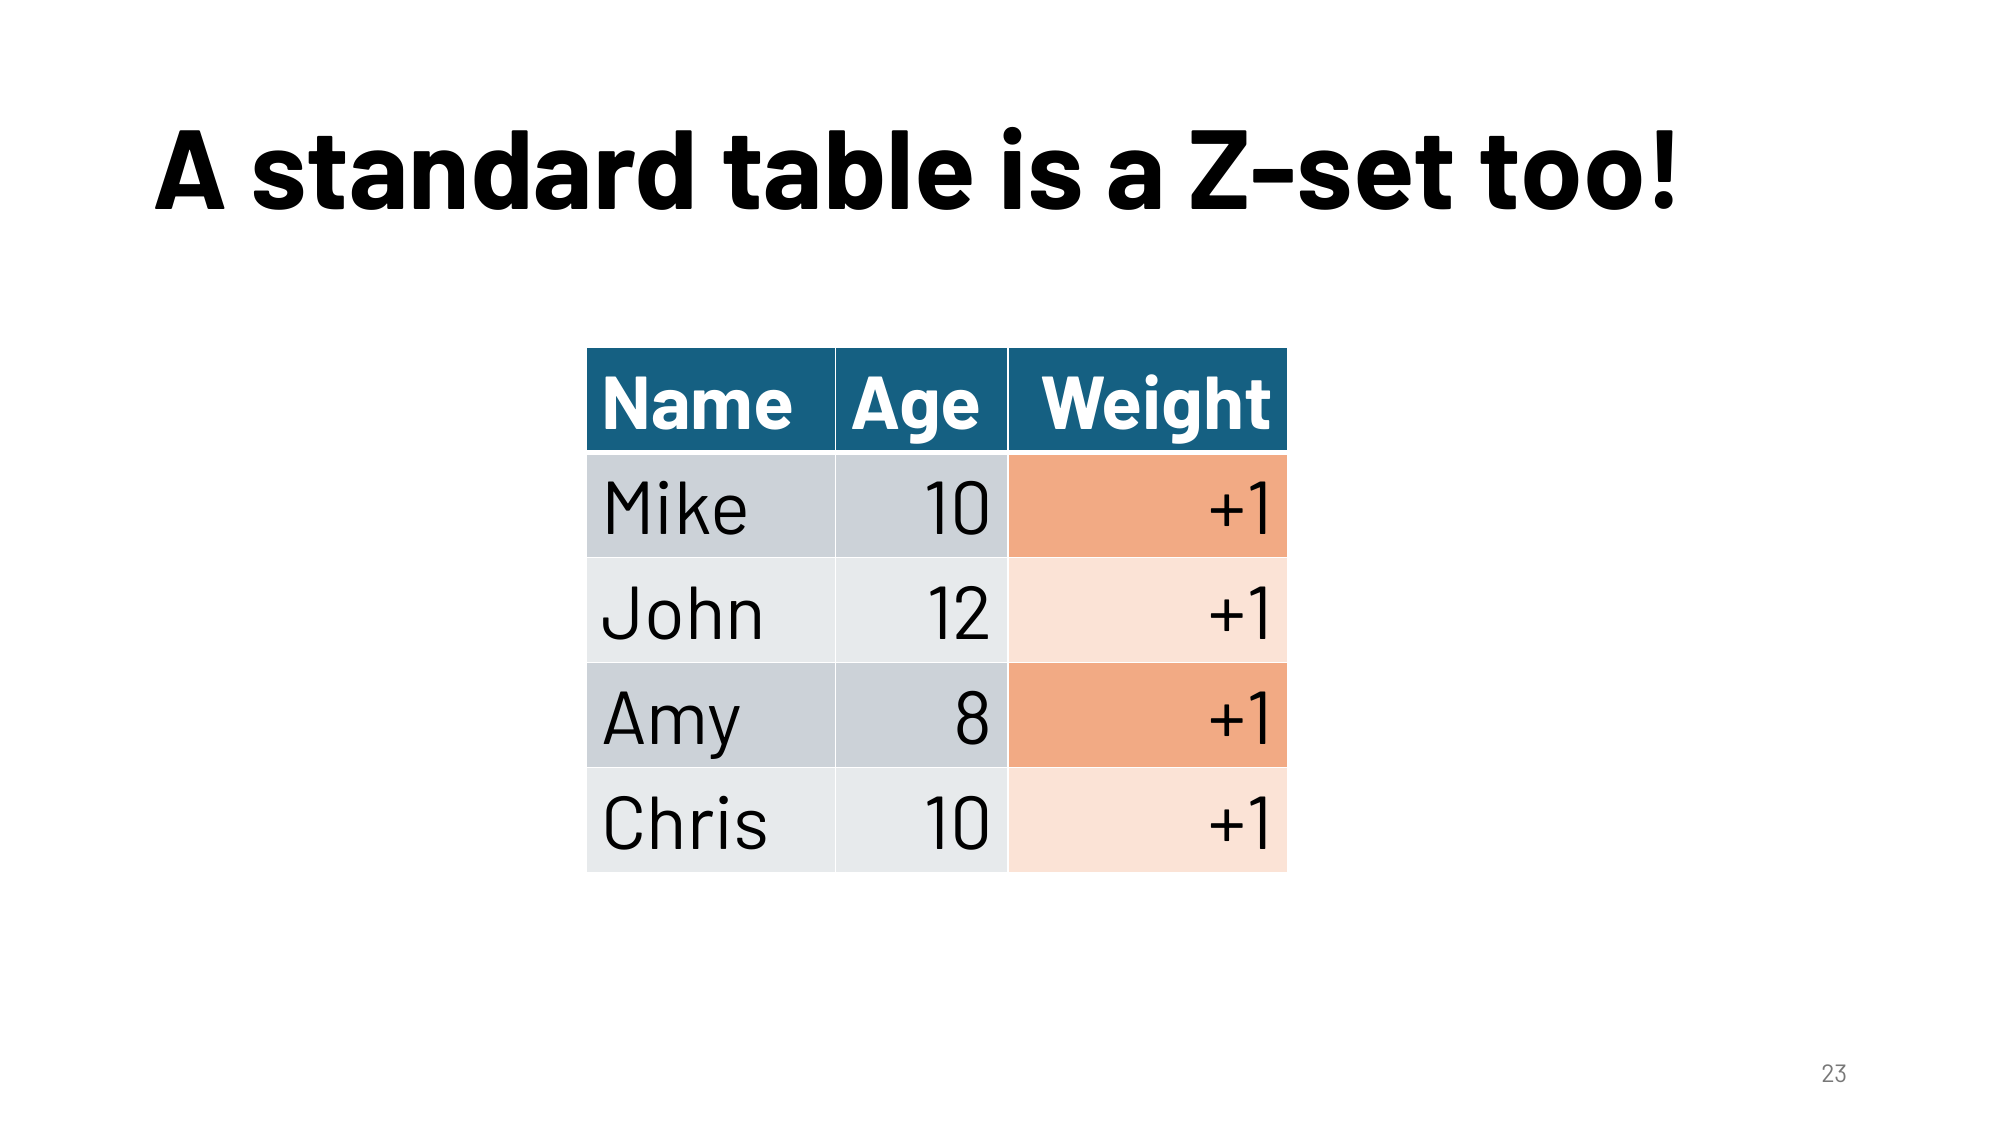

# A standard table is a Z-set too!
| Name | Age | Weight |
| --- | --- | --- |
| Mike | 10 | +1 |
| John | 12 | +1 |
| Amy | 8 | +1 |
| Chris | 10 | +1 |
23